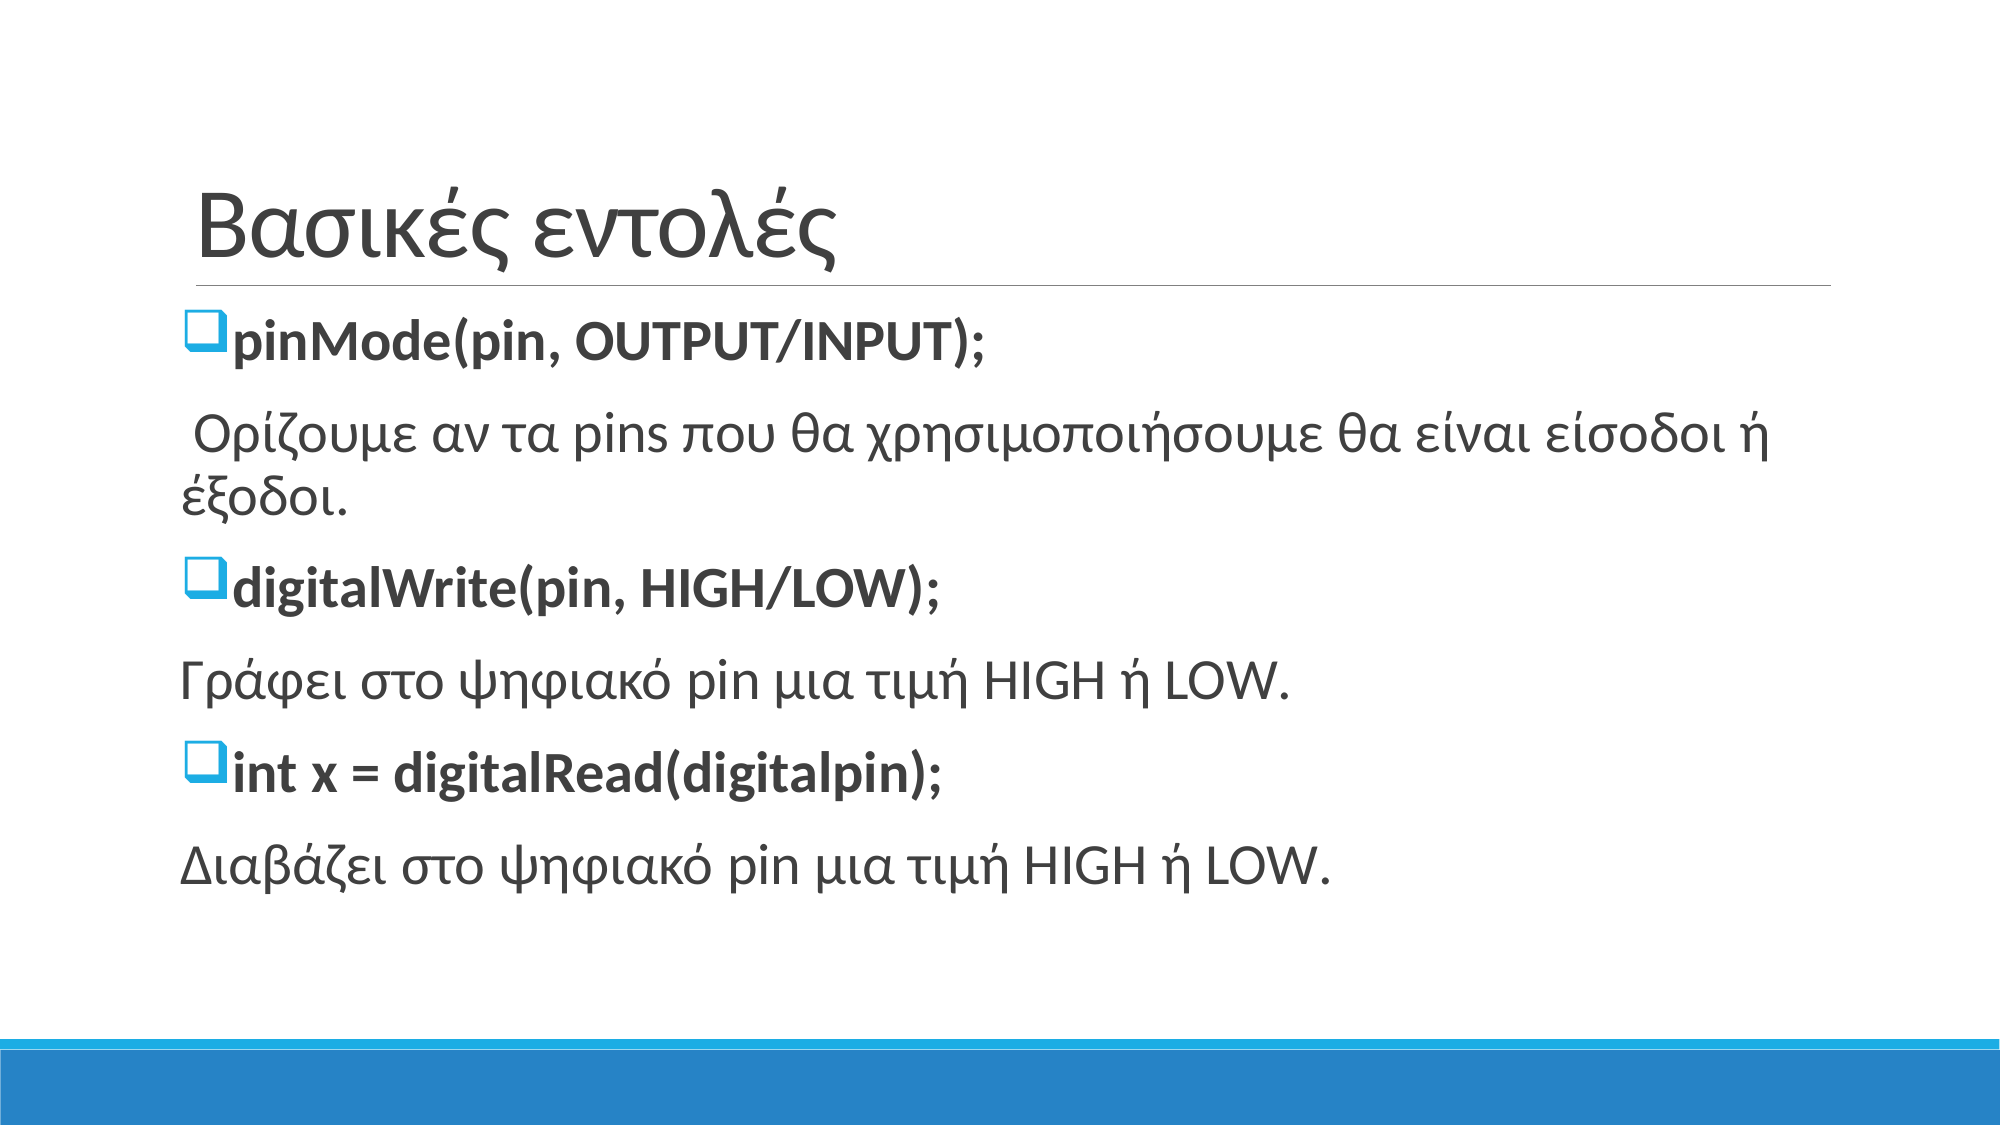

# Βασικές εντολές
pinMode(pin, OUTPUT/INPUT);
 Ορίζουμε αν τα pins που θα χρησιμοποιήσουμε θα είναι είσοδοι ή έξοδοι.
digitalWrite(pin, HIGH/LOW);
Γράφει στο ψηφιακό pin μια τιμή HIGH ή LOW.
int x = digitalRead(digitalpin);
Διαβάζει στο ψηφιακό pin μια τιμή HIGH ή LOW.